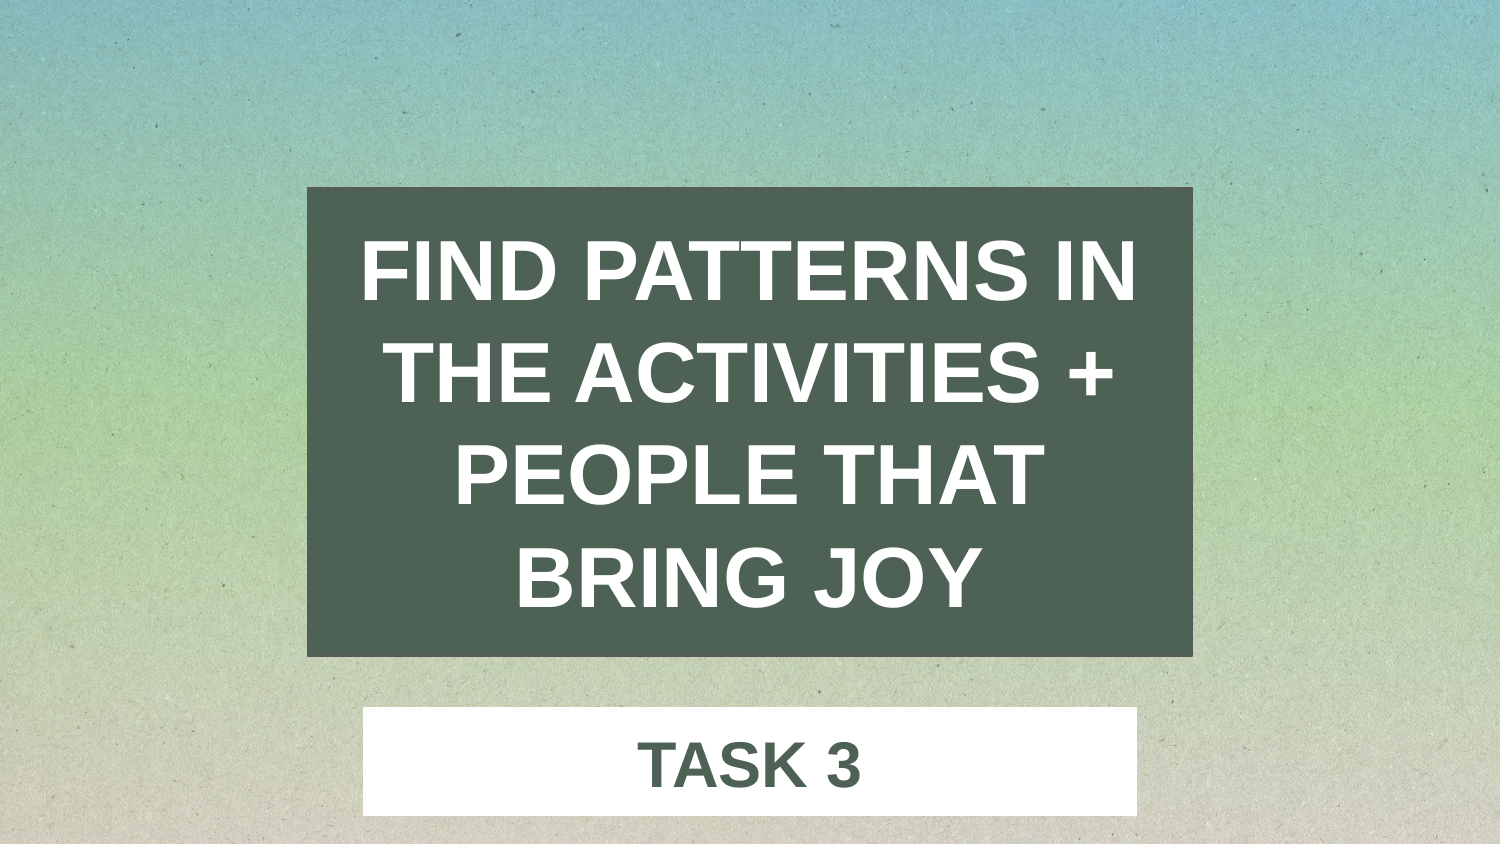

FIND PATTERNS IN THE ACTIVITIES + PEOPLE THAT BRING JOY
TASK 3